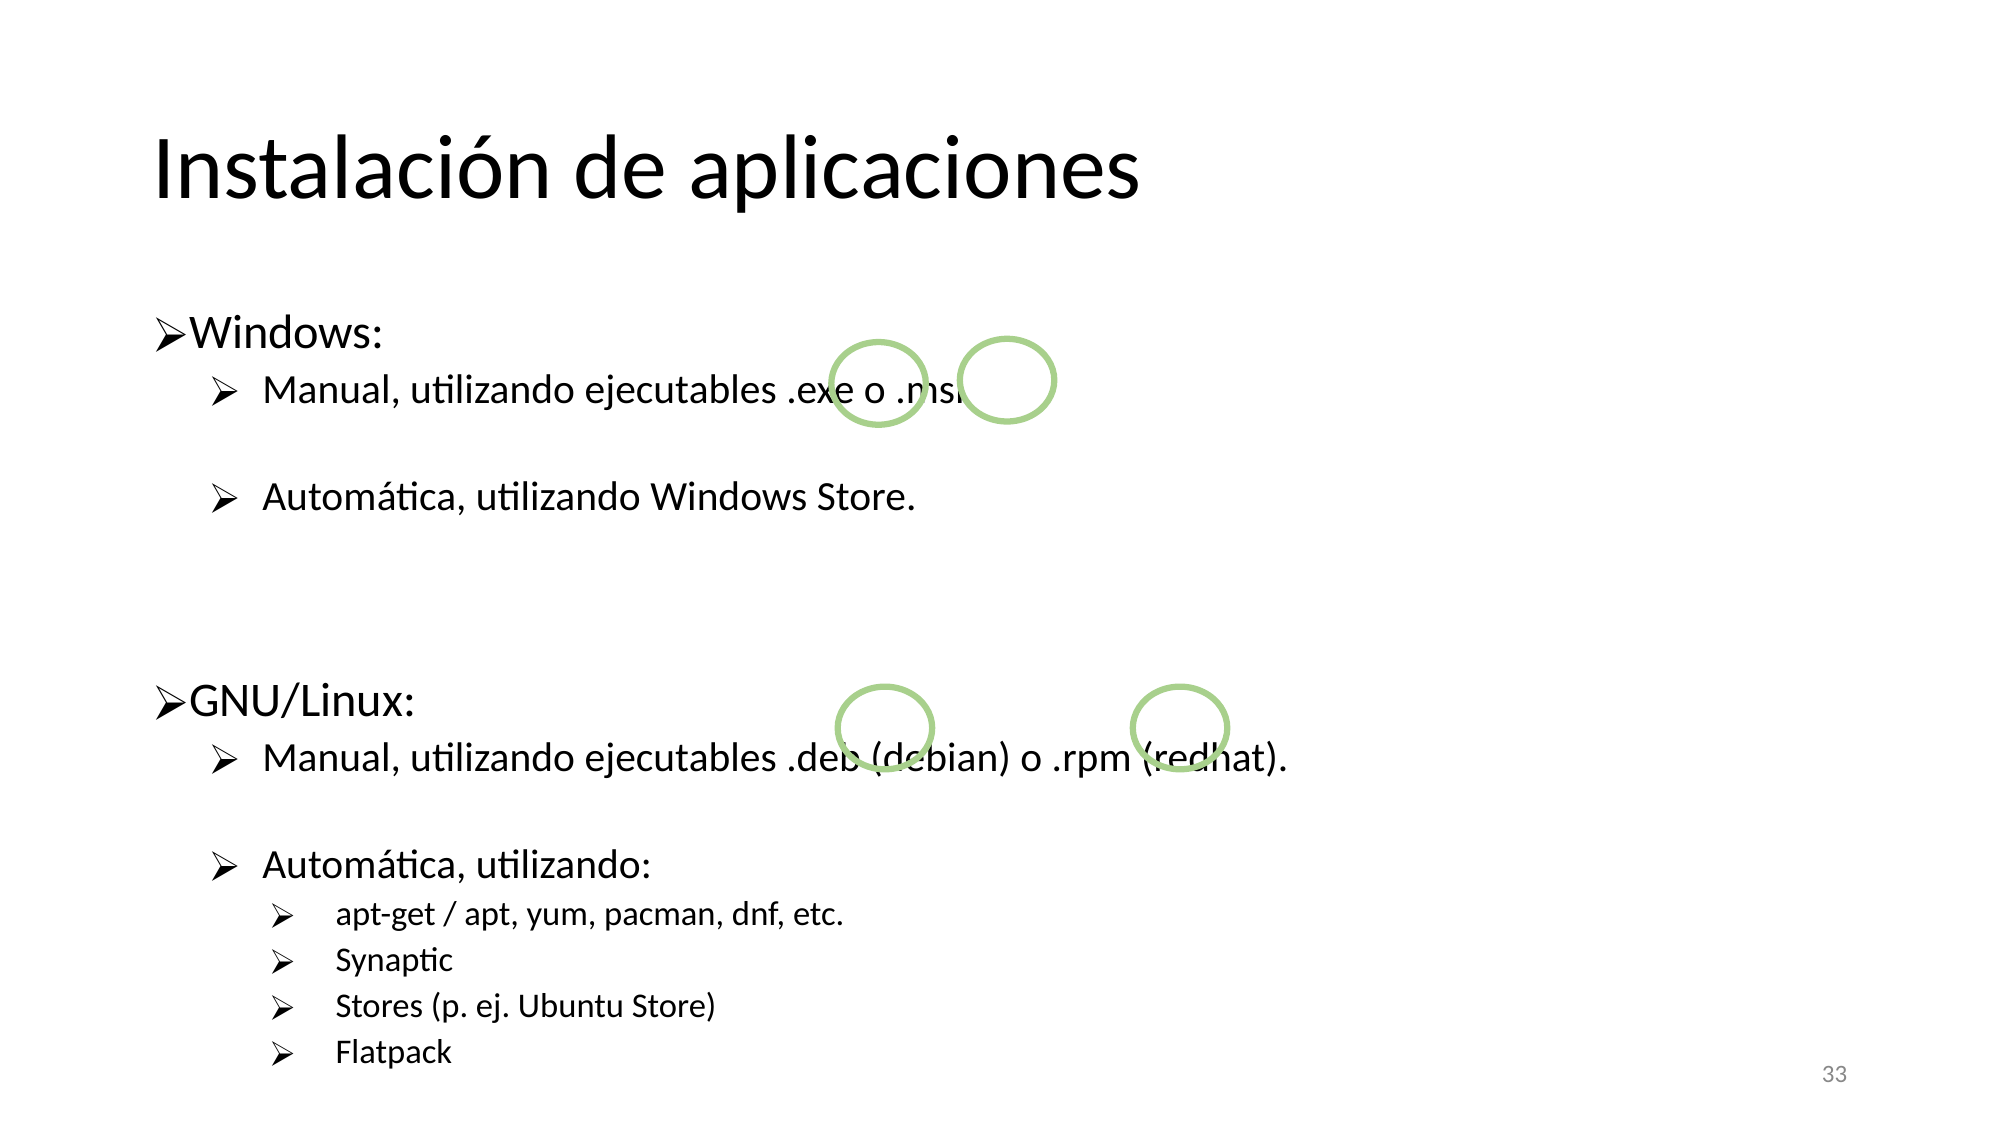

# Instalación de aplicaciones
Windows:
Manual, utilizando ejecutables .exe o .msi

Automática, utilizando Windows Store.

GNU/Linux:
Manual, utilizando ejecutables .deb (debian) o .rpm (redhat).

Automática, utilizando:
apt-get / apt, yum, pacman, dnf, etc.
Synaptic
Stores (p. ej. Ubuntu Store)
Flatpack

33